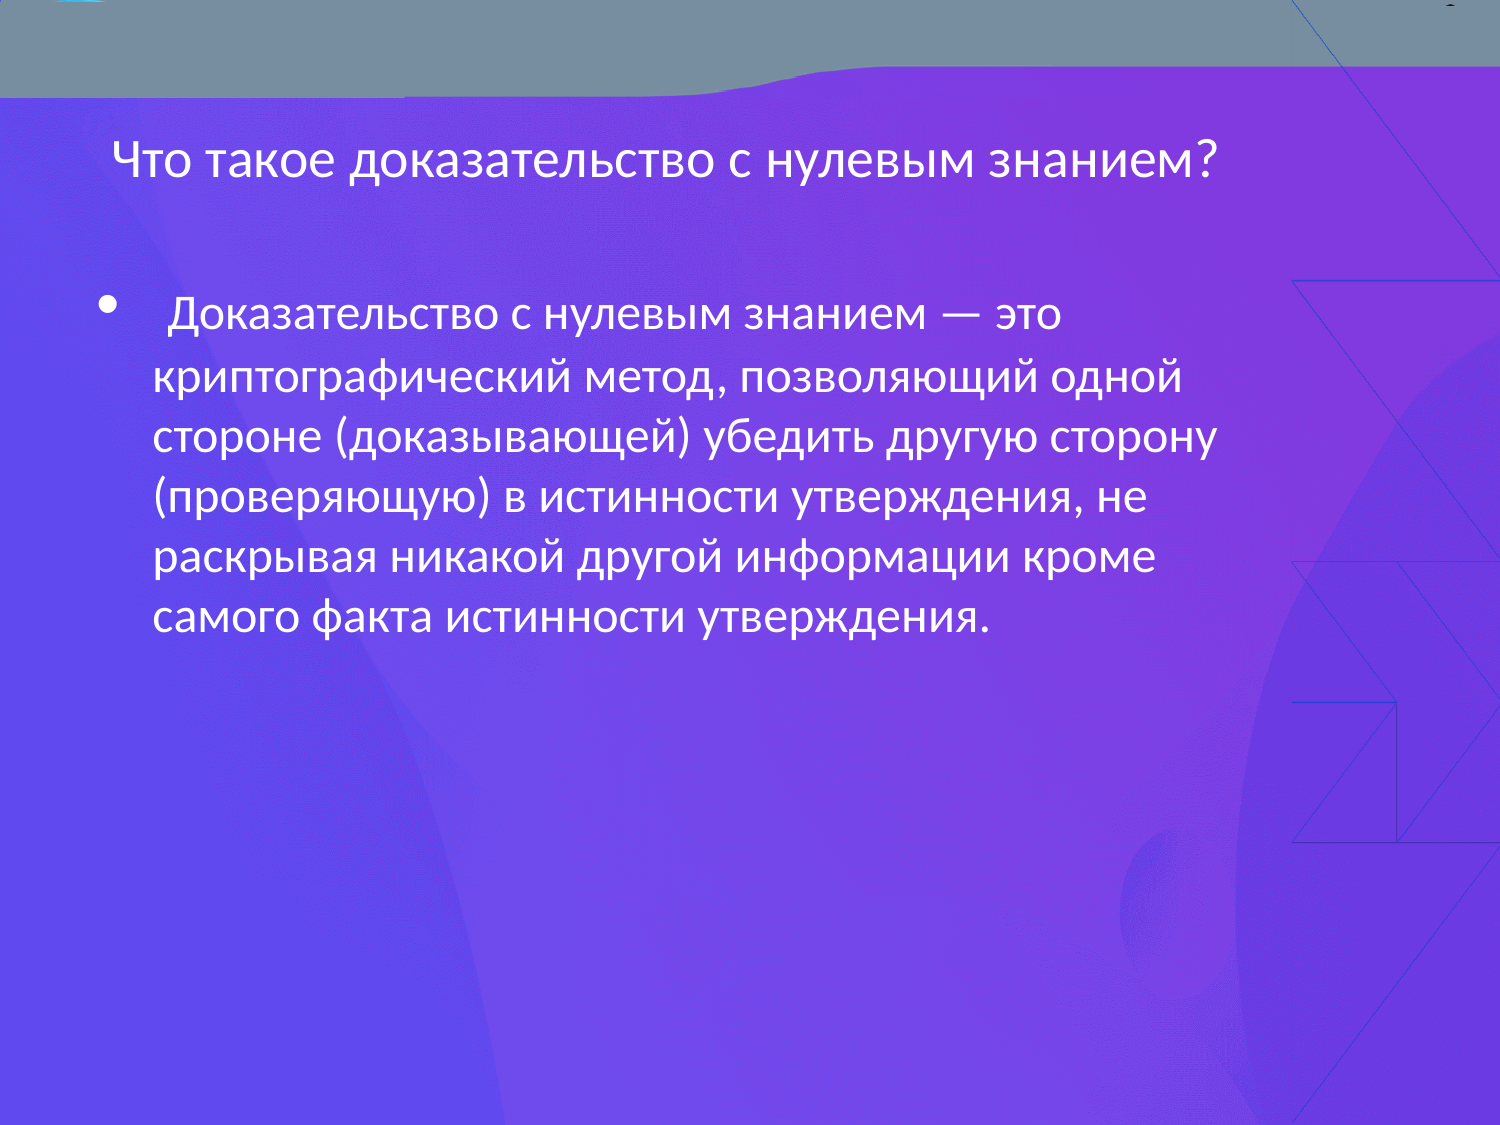

# Что такое доказательство с нулевым знанием?
 Доказательство с нулевым знанием — это криптографический метод, позволяющий одной стороне (доказывающей) убедить другую сторону (проверяющую) в истинности утверждения, не раскрывая никакой другой информации кроме самого факта истинности утверждения.